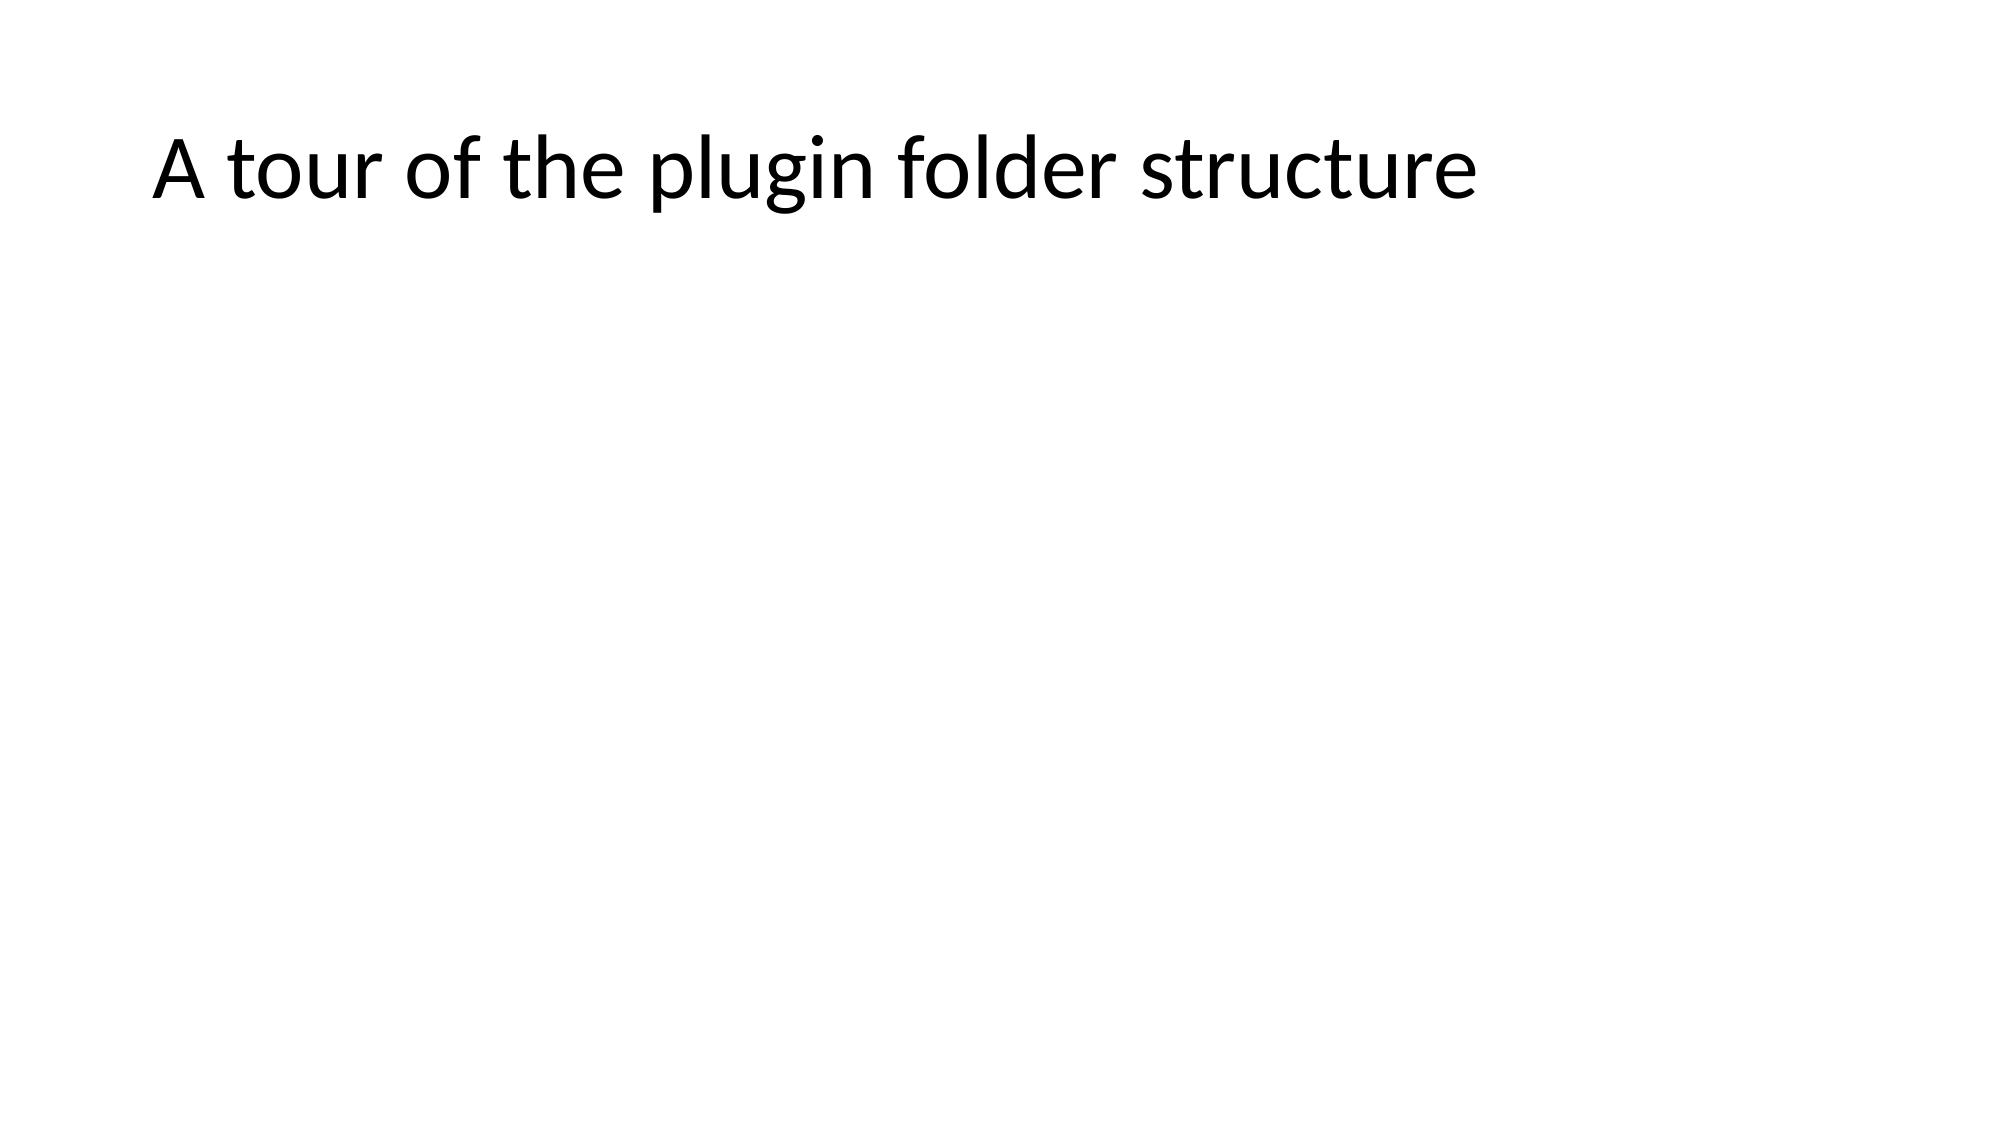

# A tour of the plugin folder structure